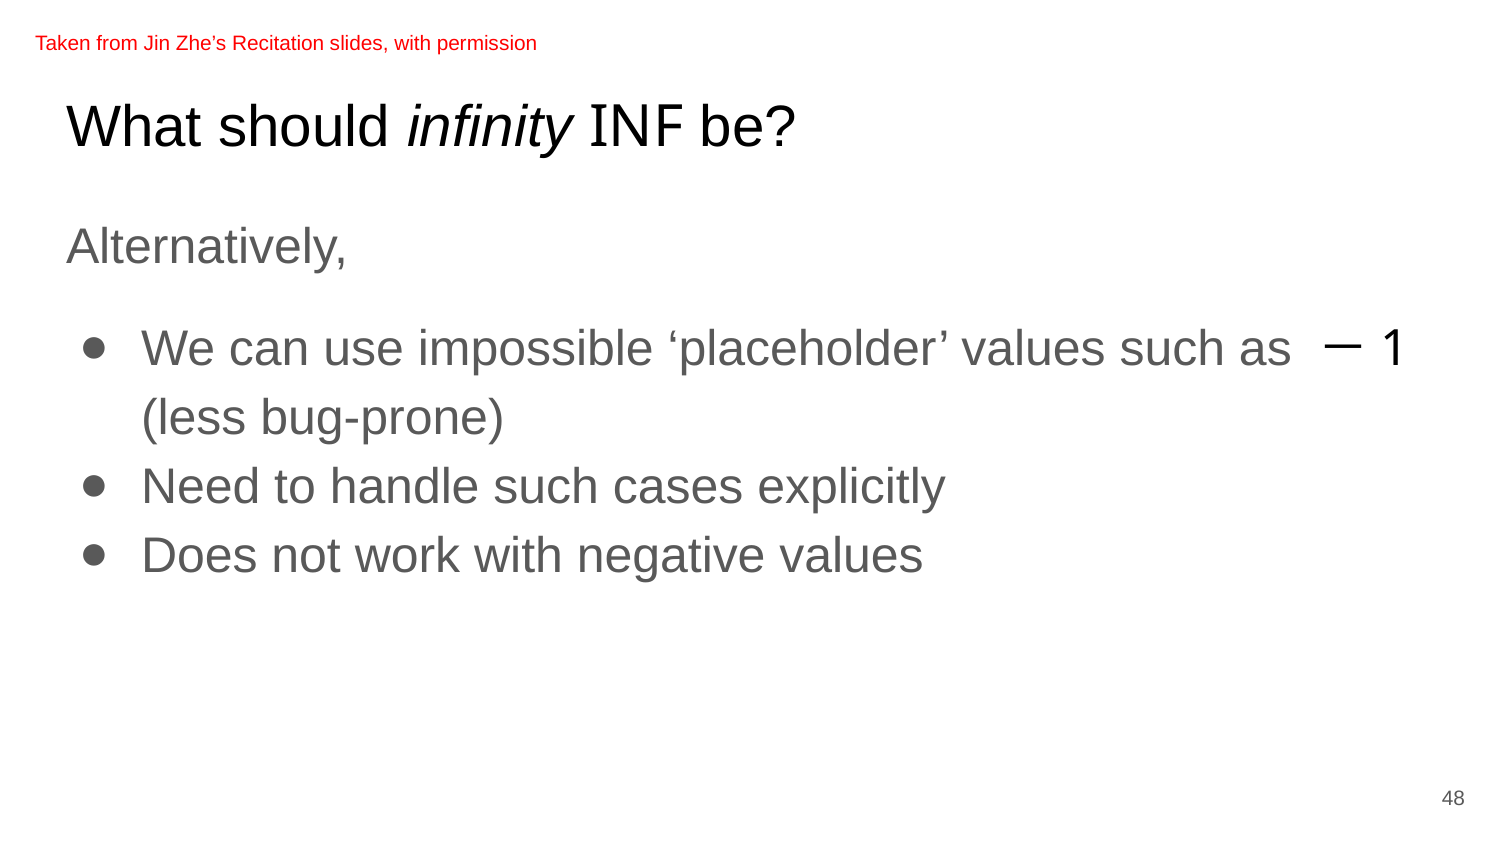

Taken from Jin Zhe’s Recitation slides, with permission
# What should infinity INF be?
Alternatively,
We can use impossible ‘placeholder’ values such as －1 (less bug-prone)
Need to handle such cases explicitly
Does not work with negative values
48